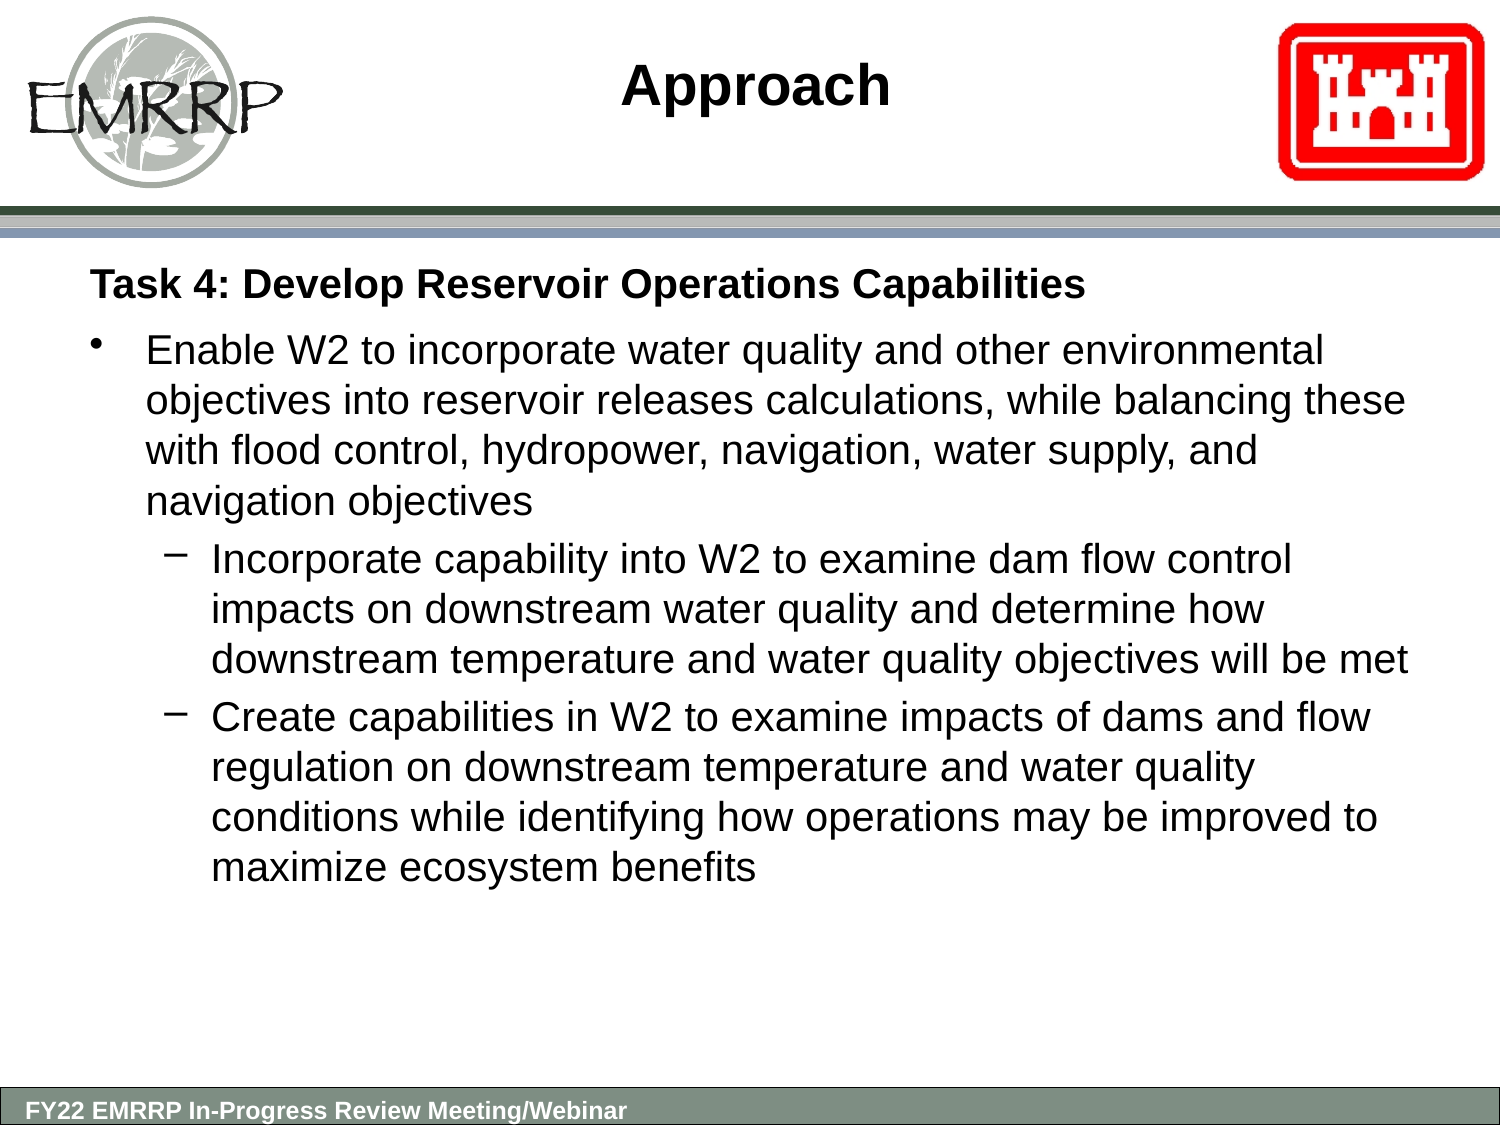

# Approach
Task 4: Develop Reservoir Operations Capabilities
Enable W2 to incorporate water quality and other environmental objectives into reservoir releases calculations, while balancing these with flood control, hydropower, navigation, water supply, and navigation objectives
Incorporate capability into W2 to examine dam flow control impacts on downstream water quality and determine how downstream temperature and water quality objectives will be met
Create capabilities in W2 to examine impacts of dams and flow regulation on downstream temperature and water quality conditions while identifying how operations may be improved to maximize ecosystem benefits